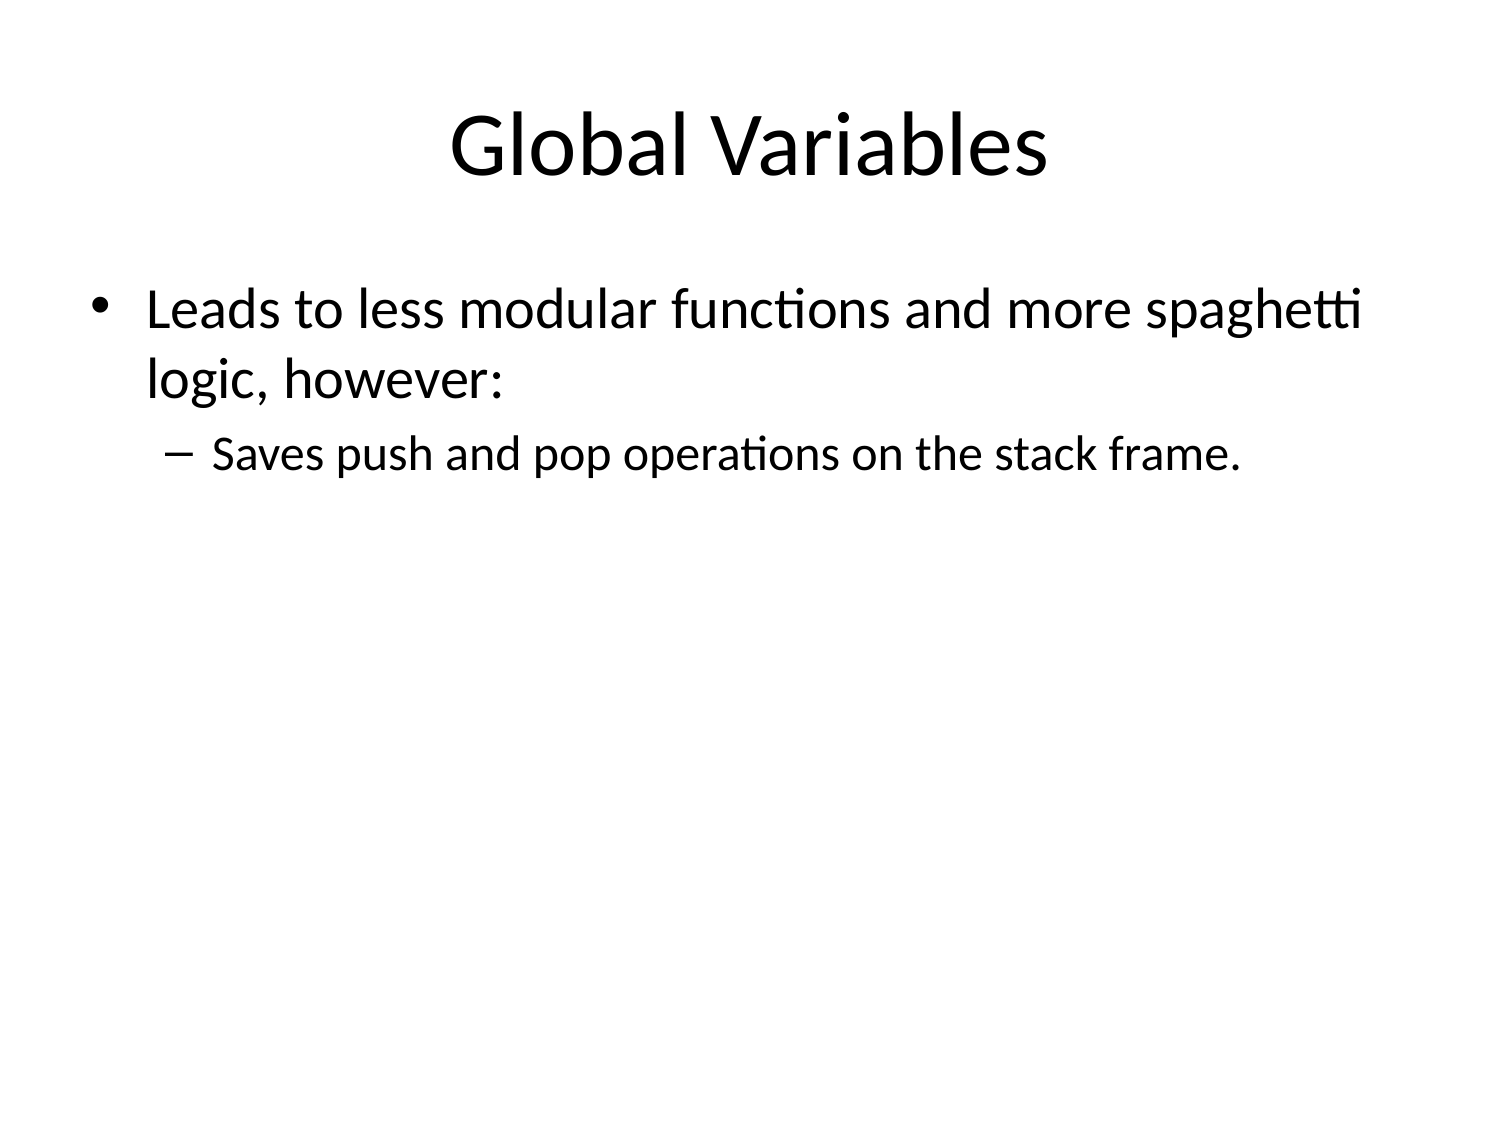

# Global Variables
Leads to less modular functions and more spaghetti logic, however:
Saves push and pop operations on the stack frame.